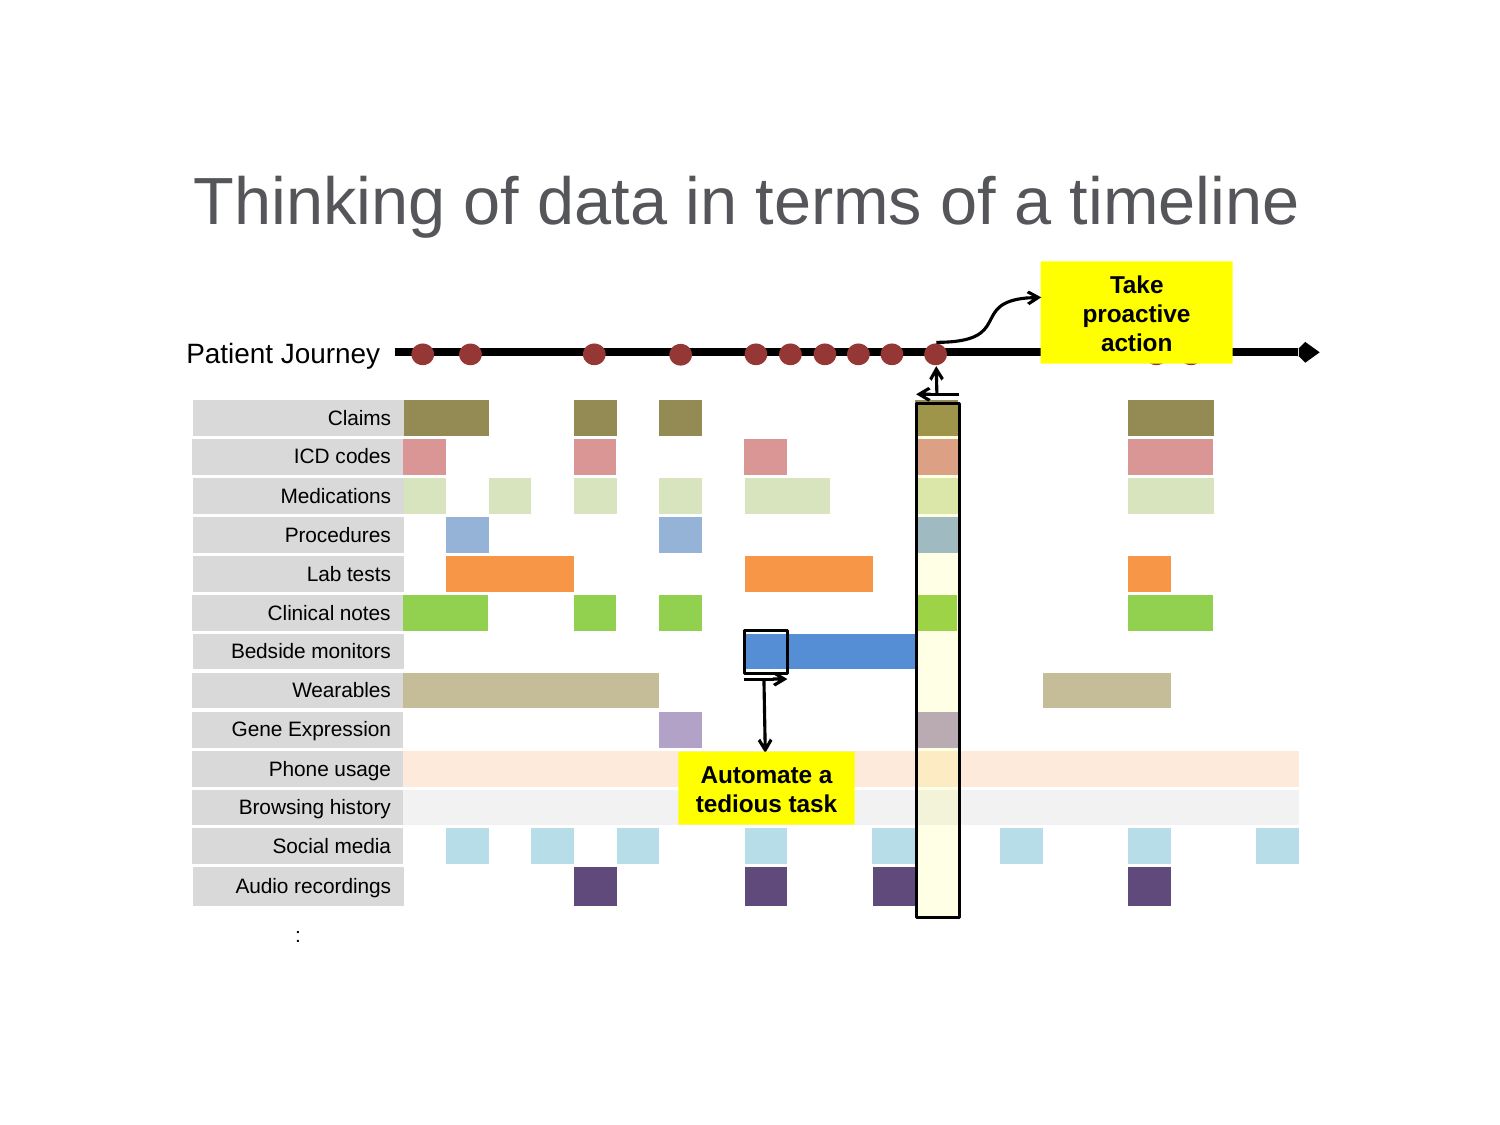

# Thinking of data in terms of a timeline
Take proactive action
Patient Journey

| Claims |  |  |  |  |  |  |  |  |  |  |  |  |  |  |  |  |  |  |  |  |  |
| --- | --- | --- | --- | --- | --- | --- | --- | --- | --- | --- | --- | --- | --- | --- | --- | --- | --- | --- | --- | --- | --- |
| ICD codes |  |  |  |  |  |  |  |  |  |  |  |  |  |  |  |  |  |  |  |  |  |
| --- | --- | --- | --- | --- | --- | --- | --- | --- | --- | --- | --- | --- | --- | --- | --- | --- | --- | --- | --- | --- | --- |
| Medications |  |  |  |  |  |  |  |  |  |  |  |  |  |  |  |  |  |  |  |  |  |
| --- | --- | --- | --- | --- | --- | --- | --- | --- | --- | --- | --- | --- | --- | --- | --- | --- | --- | --- | --- | --- | --- |
| Procedures |  |  |  |  |  |  |  |  |  |  |  |  |  |  |  |  |  |  |  |  |  |
| --- | --- | --- | --- | --- | --- | --- | --- | --- | --- | --- | --- | --- | --- | --- | --- | --- | --- | --- | --- | --- | --- |
| Lab tests |  |  |  |  |  |  |  |  |  |  |  |  |  |  |  |  |  |  |  |  |  |
| --- | --- | --- | --- | --- | --- | --- | --- | --- | --- | --- | --- | --- | --- | --- | --- | --- | --- | --- | --- | --- | --- |
| Clinical notes |  |  |  |  |  |  |  |  |  |  |  |  |  |  |  |  |  |  |  |  |  |
| --- | --- | --- | --- | --- | --- | --- | --- | --- | --- | --- | --- | --- | --- | --- | --- | --- | --- | --- | --- | --- | --- |

| Bedside monitors |  |  |  |  |  |  |  |  |  |  |  |  |  |  |  |  |  |  |  |  |  |
| --- | --- | --- | --- | --- | --- | --- | --- | --- | --- | --- | --- | --- | --- | --- | --- | --- | --- | --- | --- | --- | --- |

| Wearables |  |  |  |  |  |  |  |  |  |  |  |  |  |  |  |  |  |  |  |  |  |
| --- | --- | --- | --- | --- | --- | --- | --- | --- | --- | --- | --- | --- | --- | --- | --- | --- | --- | --- | --- | --- | --- |
| Gene Expression |  |  |  |  |  |  |  |  |  |  |  |  |  |  |  |  |  |  |  |  |  |
| --- | --- | --- | --- | --- | --- | --- | --- | --- | --- | --- | --- | --- | --- | --- | --- | --- | --- | --- | --- | --- | --- |
| Phone usage |  |  |  |  |  |  |  |  |  |  |  |  |  |  |  |  |  |  |  |  |  |
| --- | --- | --- | --- | --- | --- | --- | --- | --- | --- | --- | --- | --- | --- | --- | --- | --- | --- | --- | --- | --- | --- |
Automate a tedious task
| Browsing history |  |  |  |  |  |  |  |  |  |  |  |  |  |  |  |  |  |  |  |  |  |
| --- | --- | --- | --- | --- | --- | --- | --- | --- | --- | --- | --- | --- | --- | --- | --- | --- | --- | --- | --- | --- | --- |
| Social media |  |  |  |  |  |  |  |  |  |  |  |  |  |  |  |  |  |  |  |  |  |
| --- | --- | --- | --- | --- | --- | --- | --- | --- | --- | --- | --- | --- | --- | --- | --- | --- | --- | --- | --- | --- | --- |
| Audio recordings |  |  |  |  |  |  |  |  |  |  |  |  |  |  |  |  |  |  |  |  |  |
| --- | --- | --- | --- | --- | --- | --- | --- | --- | --- | --- | --- | --- | --- | --- | --- | --- | --- | --- | --- | --- | --- |
| : |  |  |  |  |  |  |  |  |  |  |  |  |  |  |  |  |  |  |  |  |  |
| --- | --- | --- | --- | --- | --- | --- | --- | --- | --- | --- | --- | --- | --- | --- | --- | --- | --- | --- | --- | --- | --- |